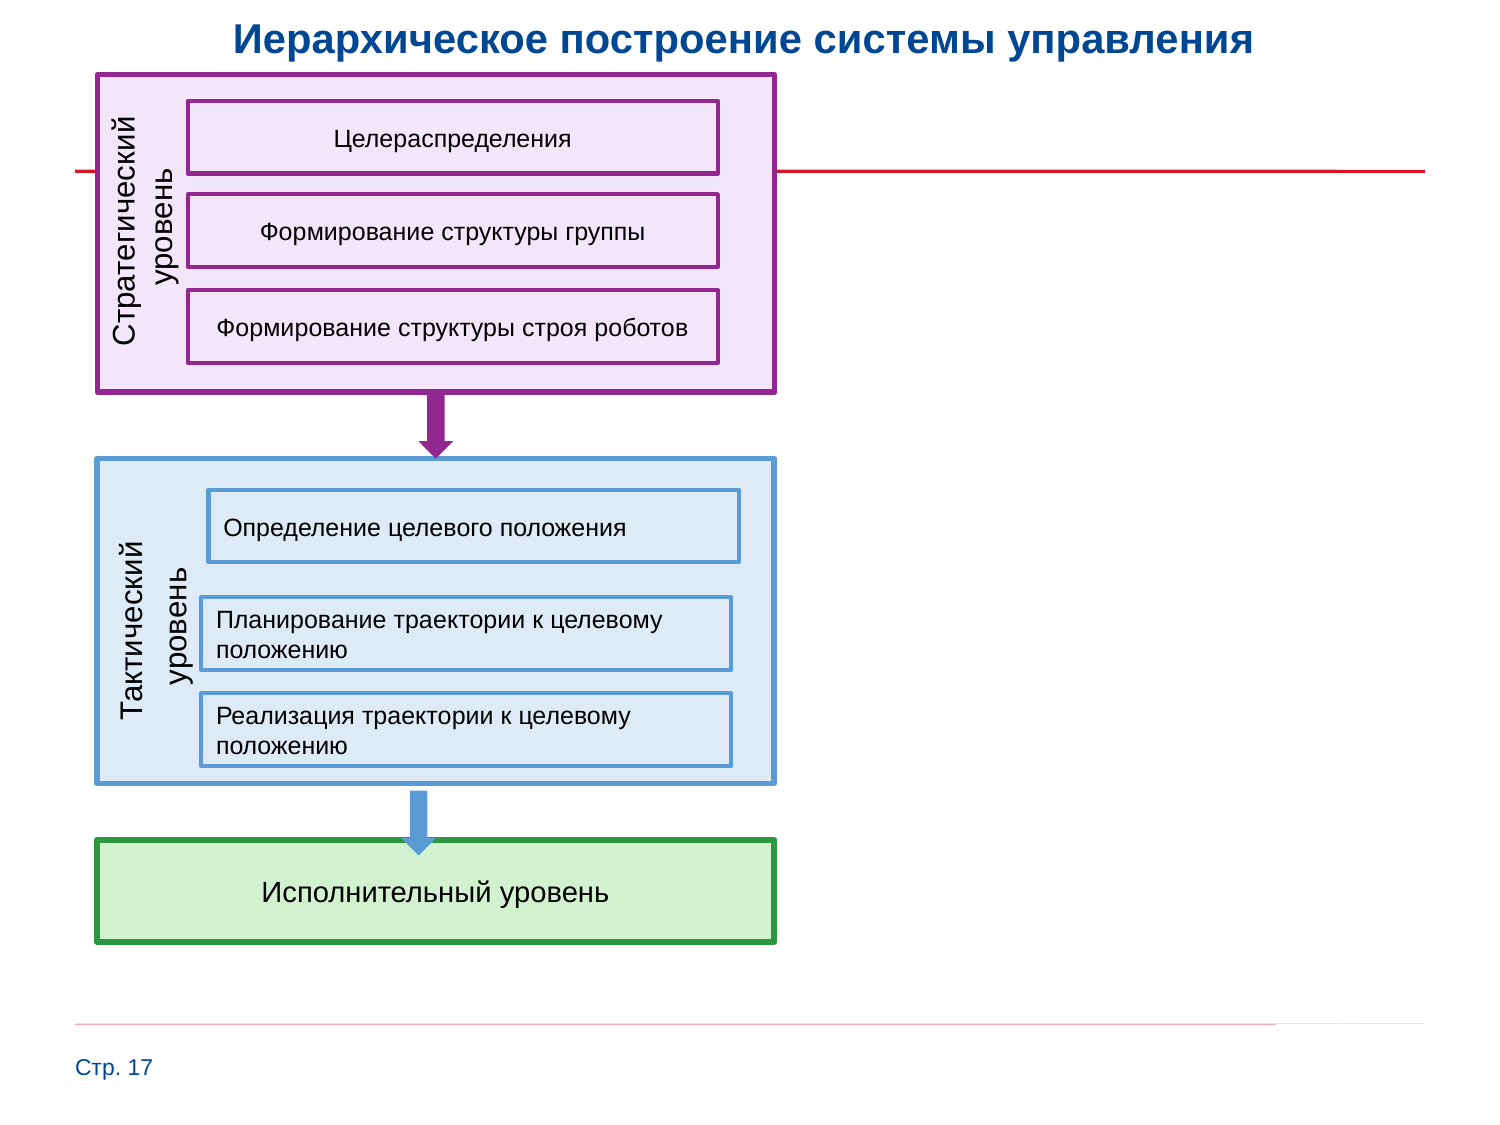

# Иерархическое построение системы управления

Стратегический
уровень

Определение целевого положения
Тактический
уровень
Исполнительный уровень
Целераспределения
Формирование структуры группы
Формирование структуры строя роботов
Планирование траектории к целевому положению
Реализация траектории к целевому положению